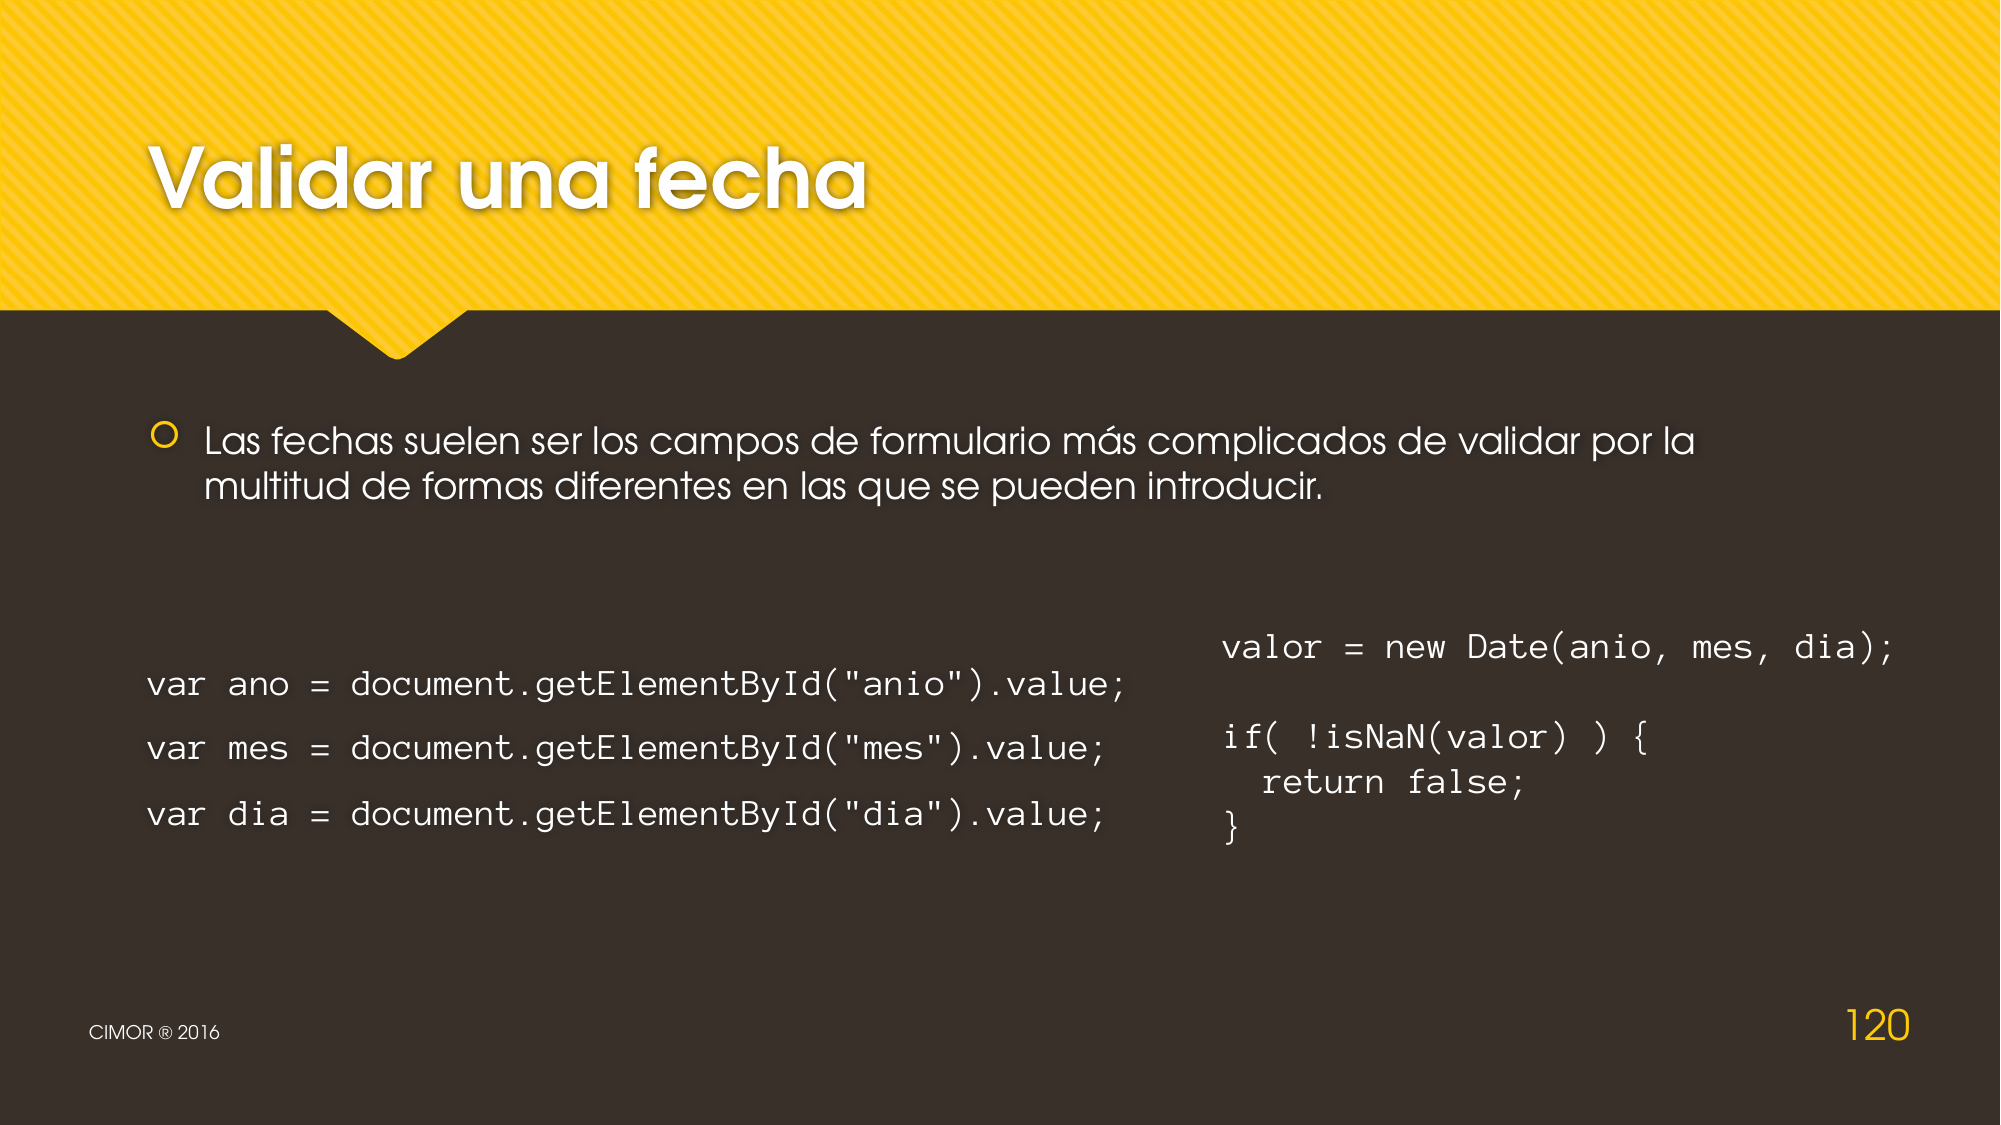

# Validar una fecha
Las fechas suelen ser los campos de formulario más complicados de validar por la multitud de formas diferentes en las que se pueden introducir.

var ano = document.getElementById("anio").value;
var mes = document.getElementById("mes").value;
var dia = document.getElementById("dia").value;

valor = new Date(anio, mes, dia);

if( !isNaN(valor) ) {
  return false;
}
120
CIMOR ® 2016